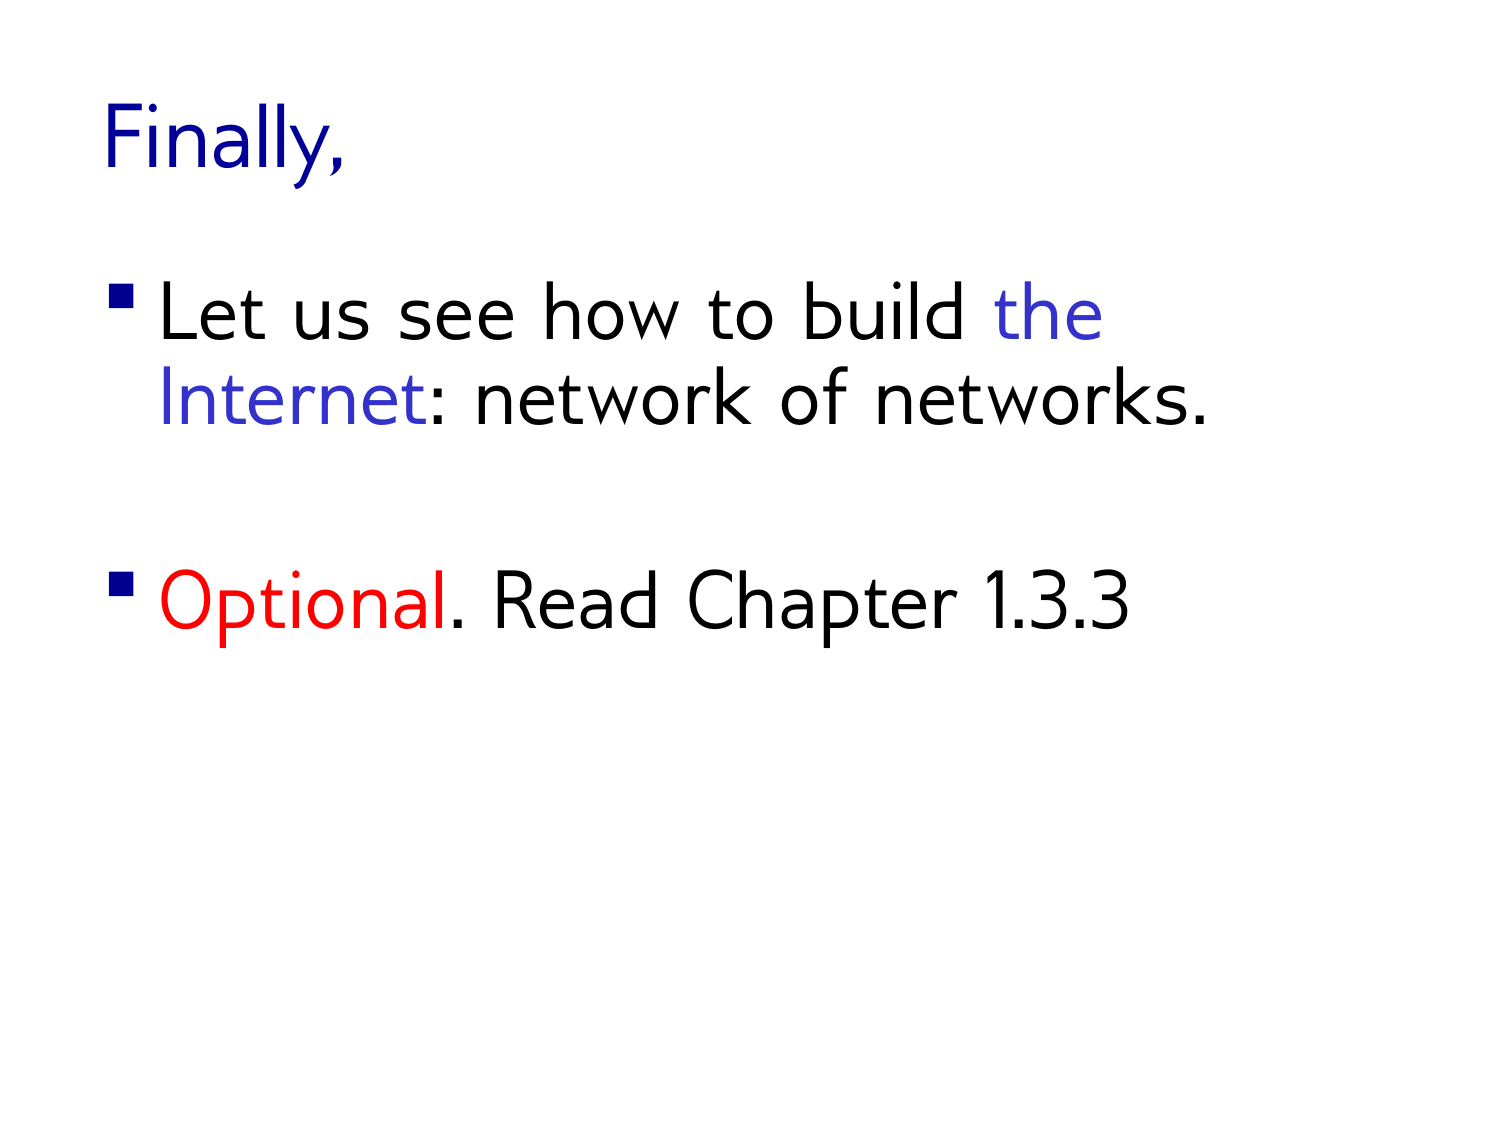

# Finally,
Let us see how to build the Internet: network of networks.

Optional. Read Chapter 1.3.3